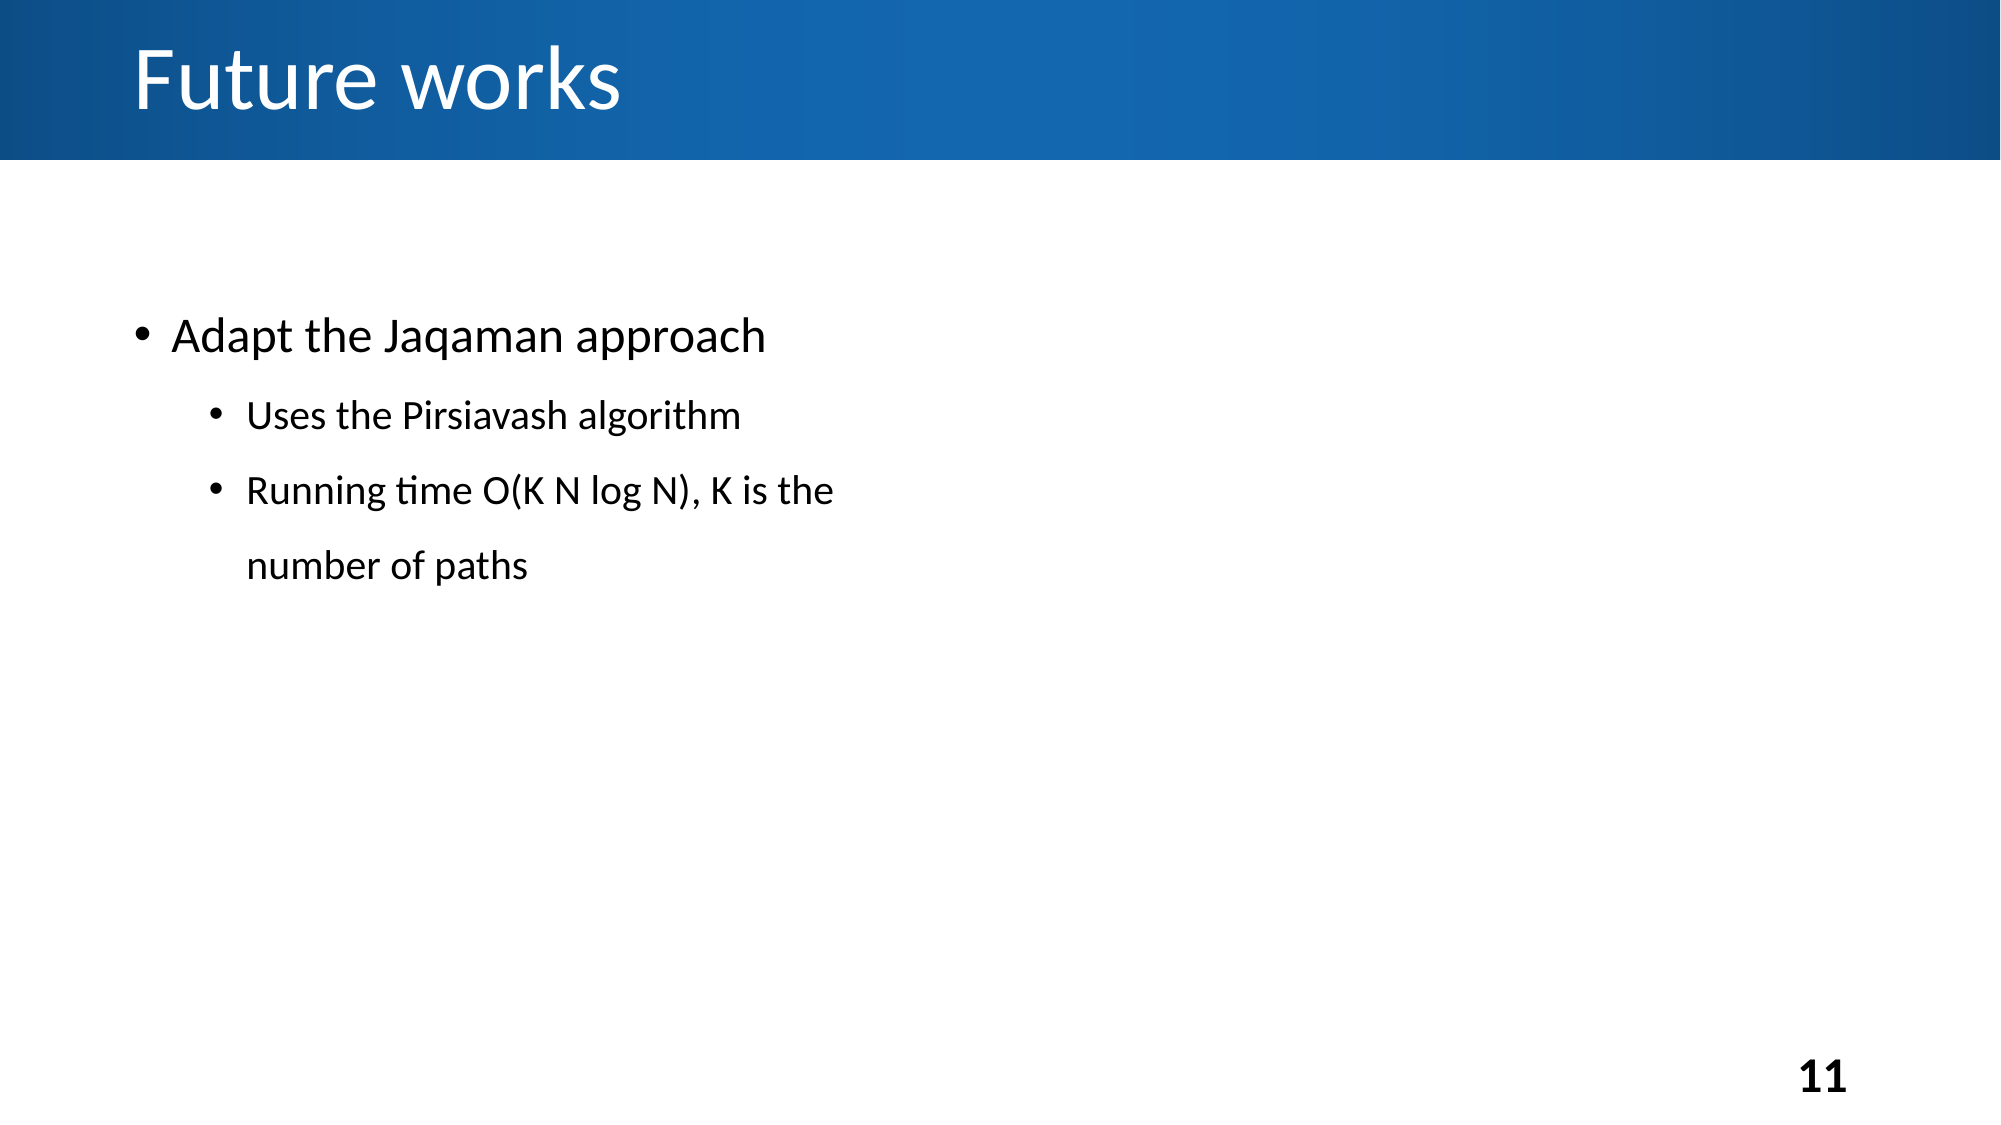

# Future works
Adapt the Jaqaman approach
Uses the Pirsiavash algorithm
Running time O(K N log N), K is the number of paths

11